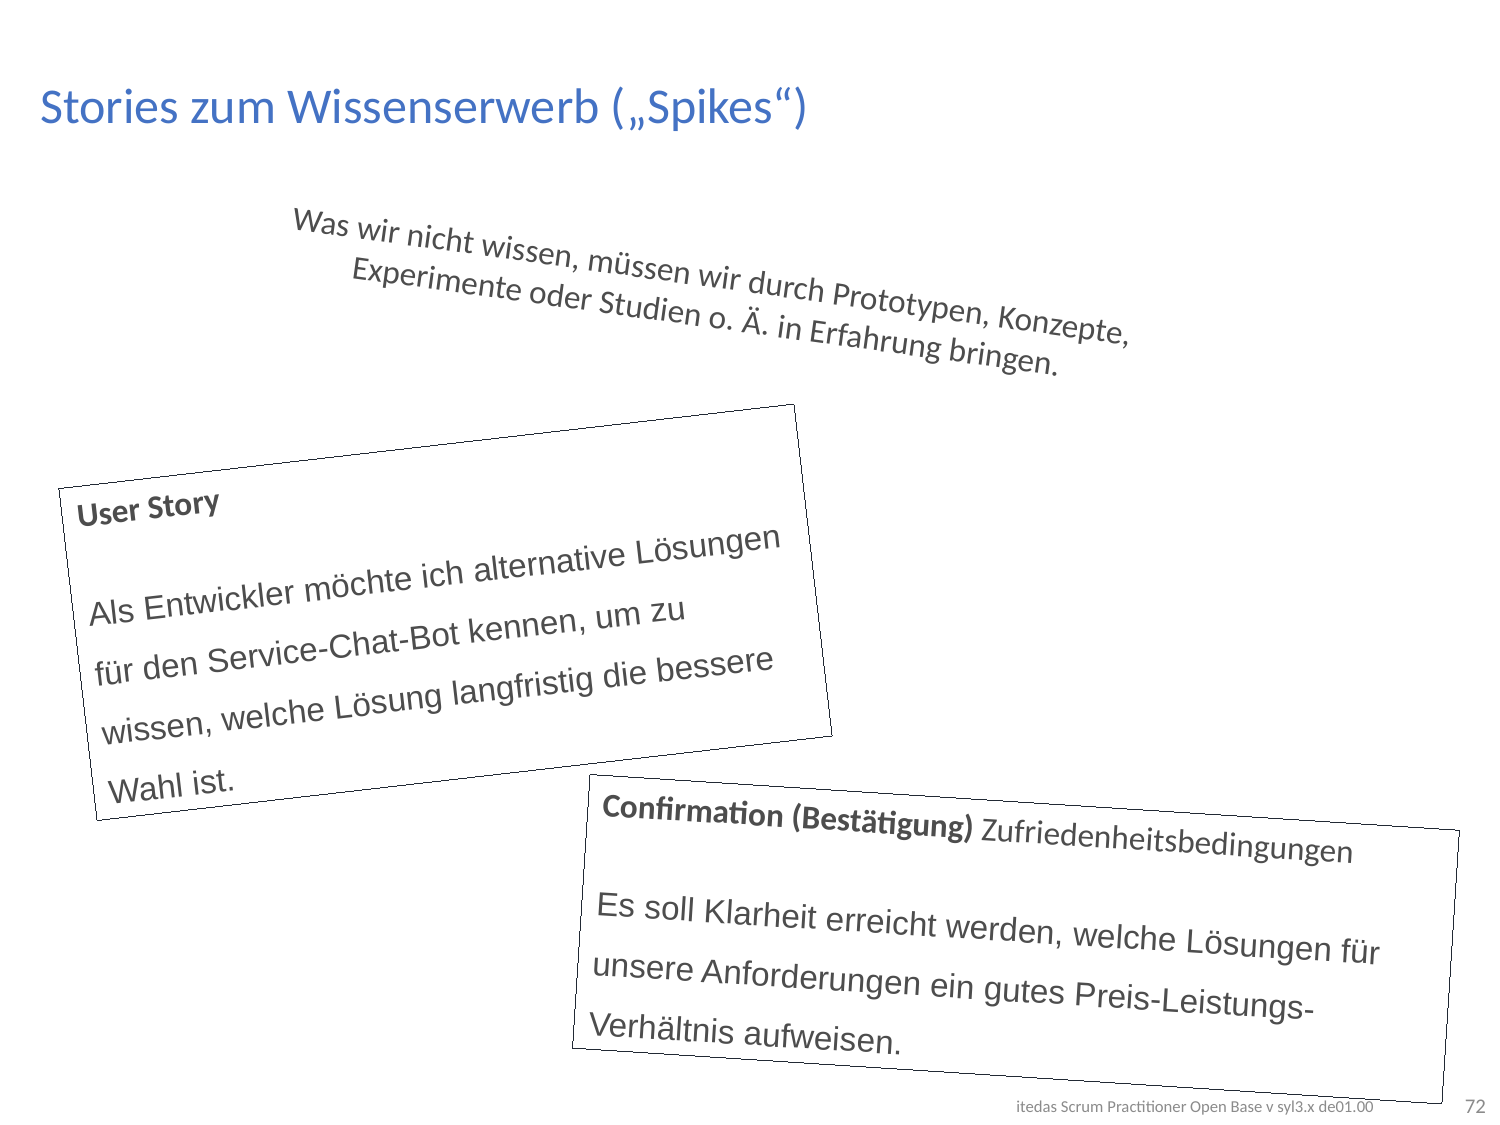

# Stories zum Wissenserwerb („Spikes“)
Was wir nicht wissen, müssen wir durch Prototypen, Konzepte, Experimente oder Studien o. Ä. in Erfahrung bringen.
User Story

Als Entwickler möchte ich alternative Lösungen für den Service-Chat-Bot kennen, um zu wissen, welche Lösung langfristig die bessere Wahl ist.
Confirmation (Bestätigung) Zufriedenheitsbedingungen

Es soll Klarheit erreicht werden, welche Lösungen für unsere Anforderungen ein gutes Preis-Leistungs-Verhältnis aufweisen.
72

itedas Scrum Practitioner Open Base v syl3.x de01.00